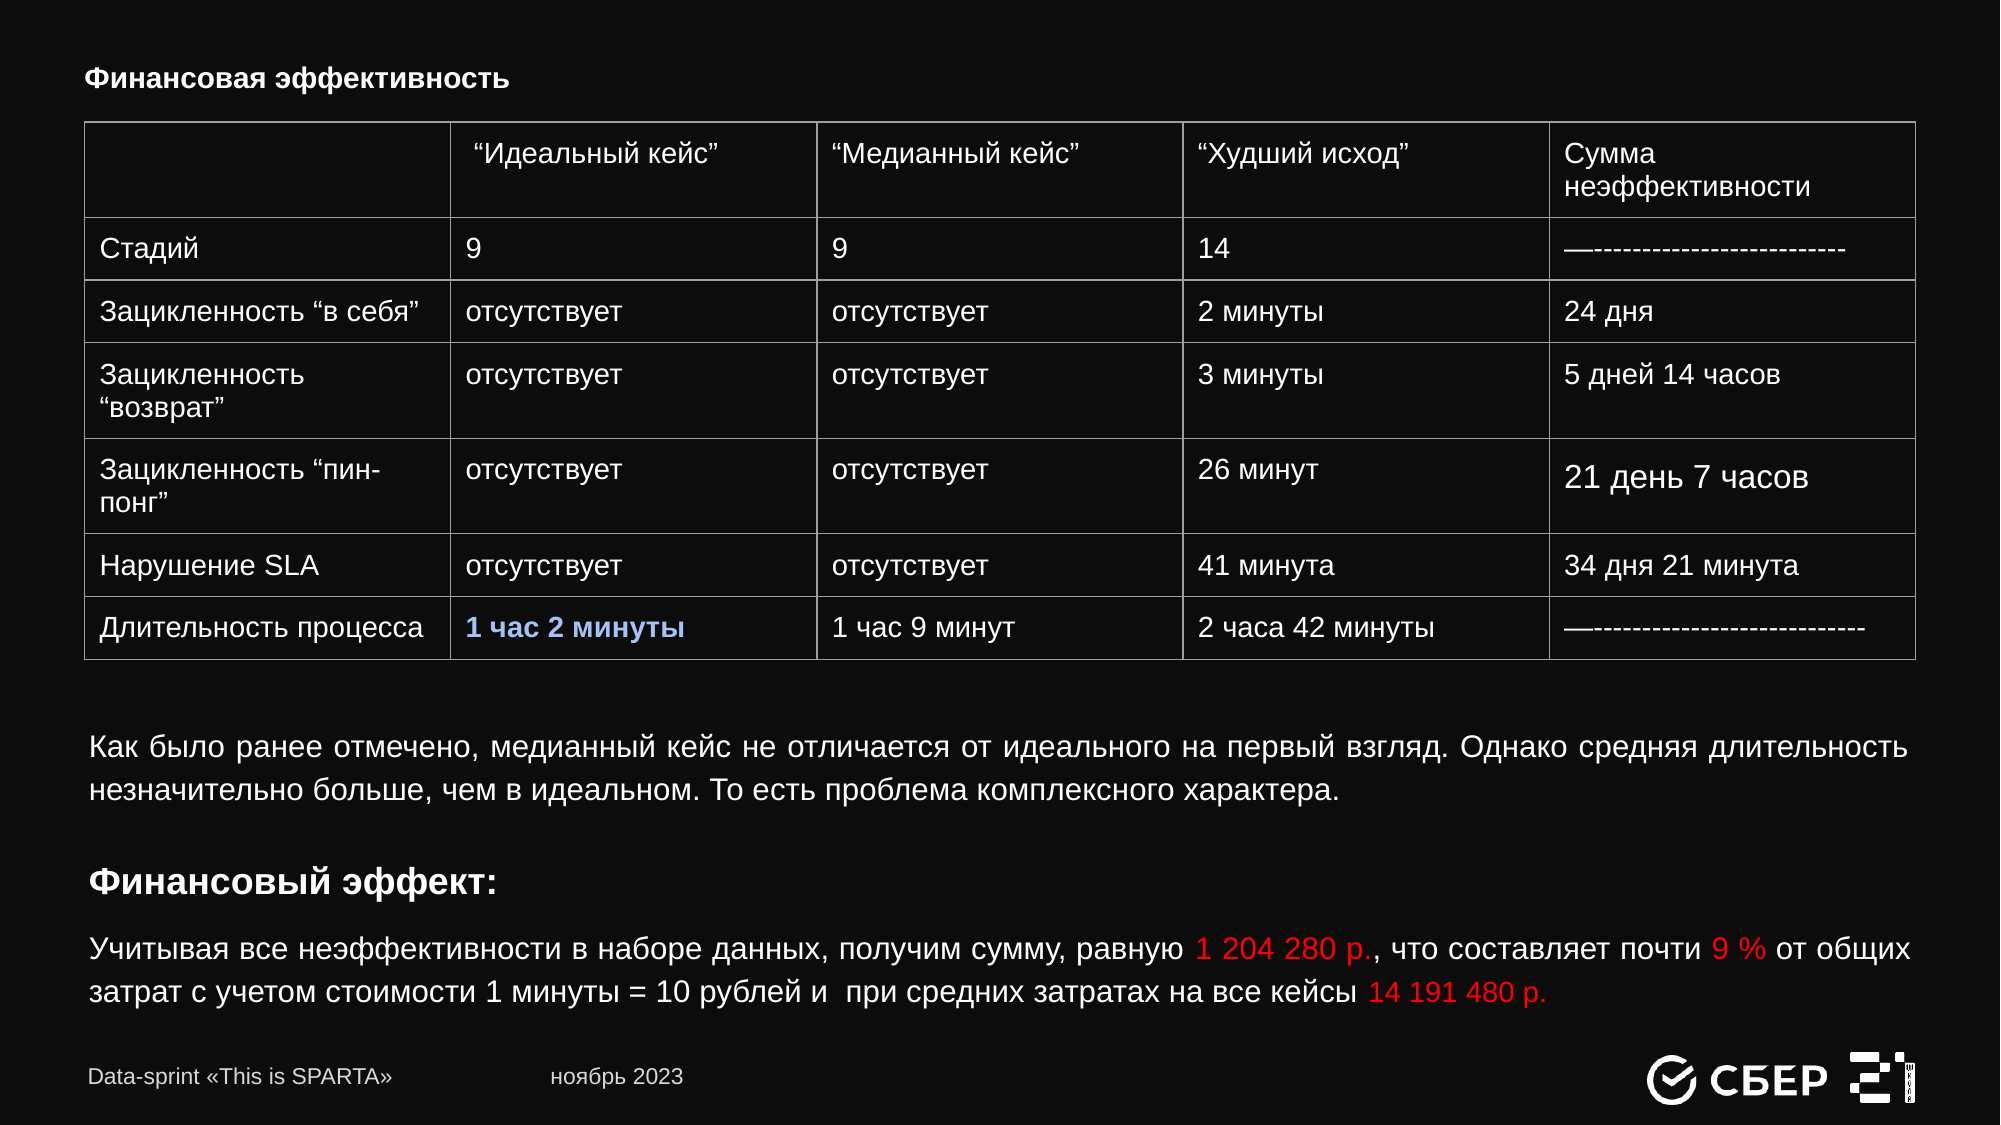

# Финансовая эффективность
|  | “Идеальный кейс” | “Медианный кейс” | “Худший исход” | Сумма неэффективности |
| --- | --- | --- | --- | --- |
| Стадий | 9 | 9 | 14 | —-------------------------- |
| Зацикленность “в себя” | отсутствует | отсутствует | 2 минуты | 24 дня |
| Зацикленность “возврат” | отсутствует | отсутствует | 3 минуты | 5 дней 14 часов |
| Зацикленность “пин-понг” | отсутствует | отсутствует | 26 минут | 21 день 7 часов |
| Нарушение SLA | отсутствует | отсутствует | 41 минута | 34 дня 21 минута |
| Длительность процесса | 1 час 2 минуты | 1 час 9 минут | 2 часа 42 минуты | —---------------------------- |
Как было ранее отмечено, медианный кейс не отличается от идеального на первый взгляд. Однако средняя длительность незначительно больше, чем в идеальном. То есть проблема комплексного характера.

Финансовый эффект:
Учитывая все неэффективности в наборе данных, получим сумму, равную 1 204 280 р., что составляет почти 9 % от общих затрат с учетом стоимости 1 минуты = 10 рублей и  при средних затратах на все кейсы 14 191 480 р.